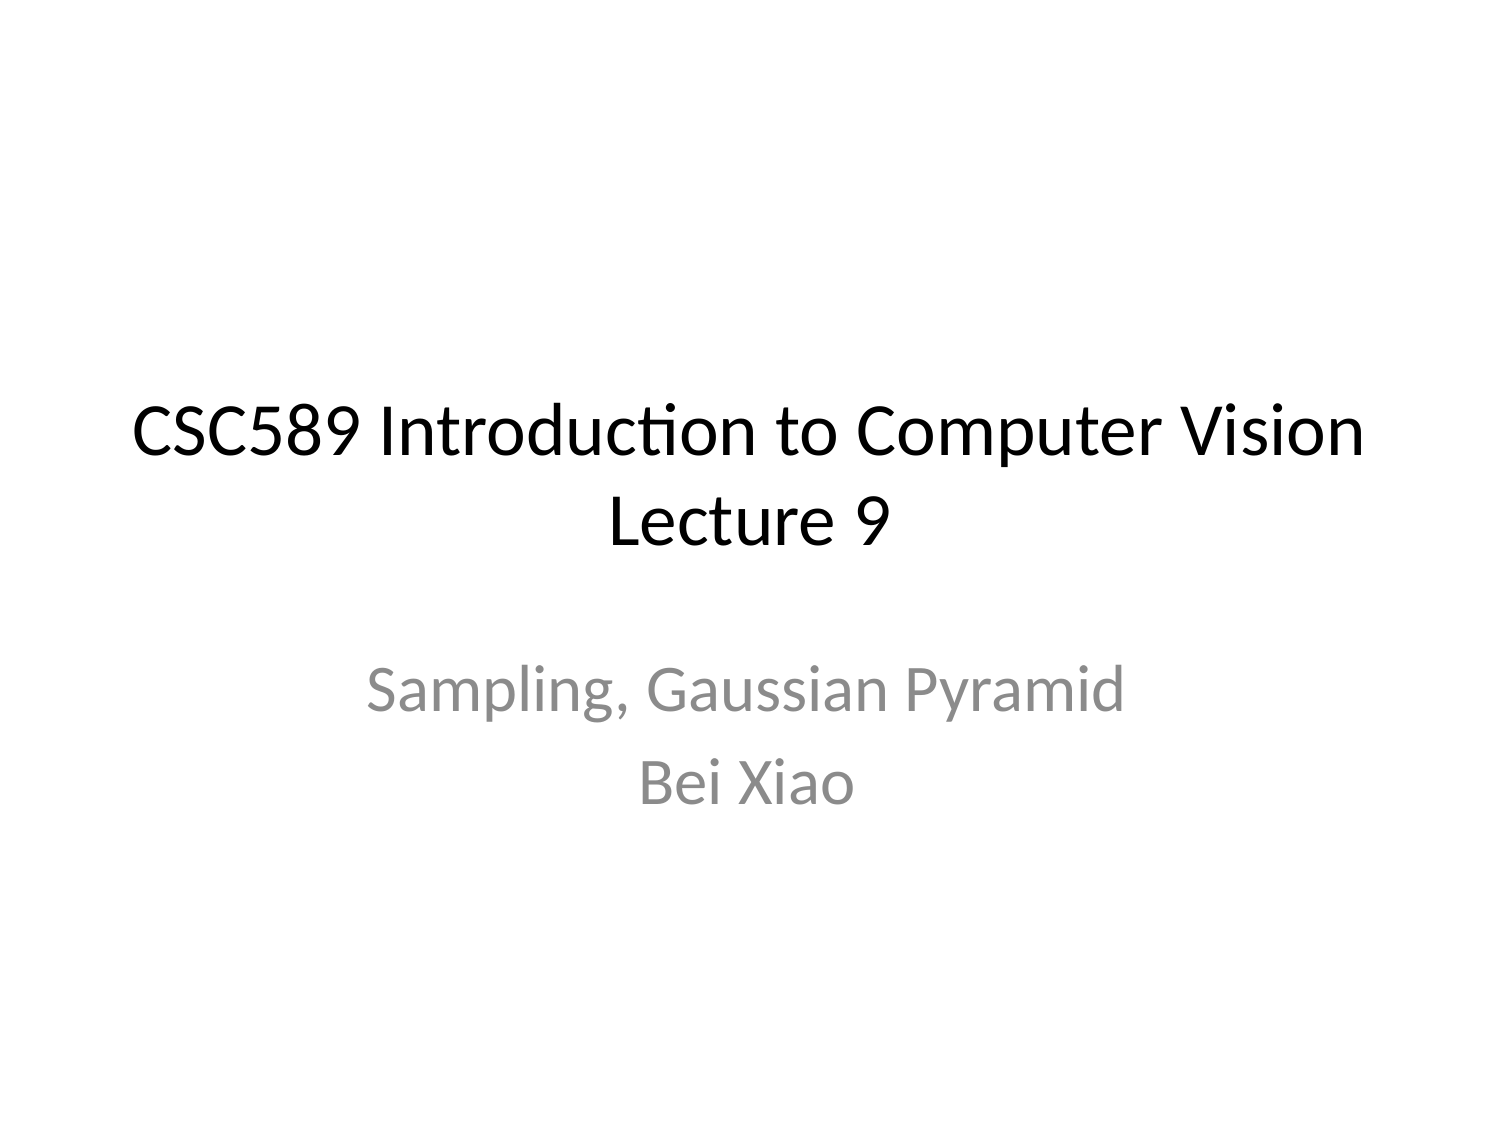

# CSC589 Introduction to Computer Vision Lecture 9
Sampling, Gaussian Pyramid
Bei Xiao